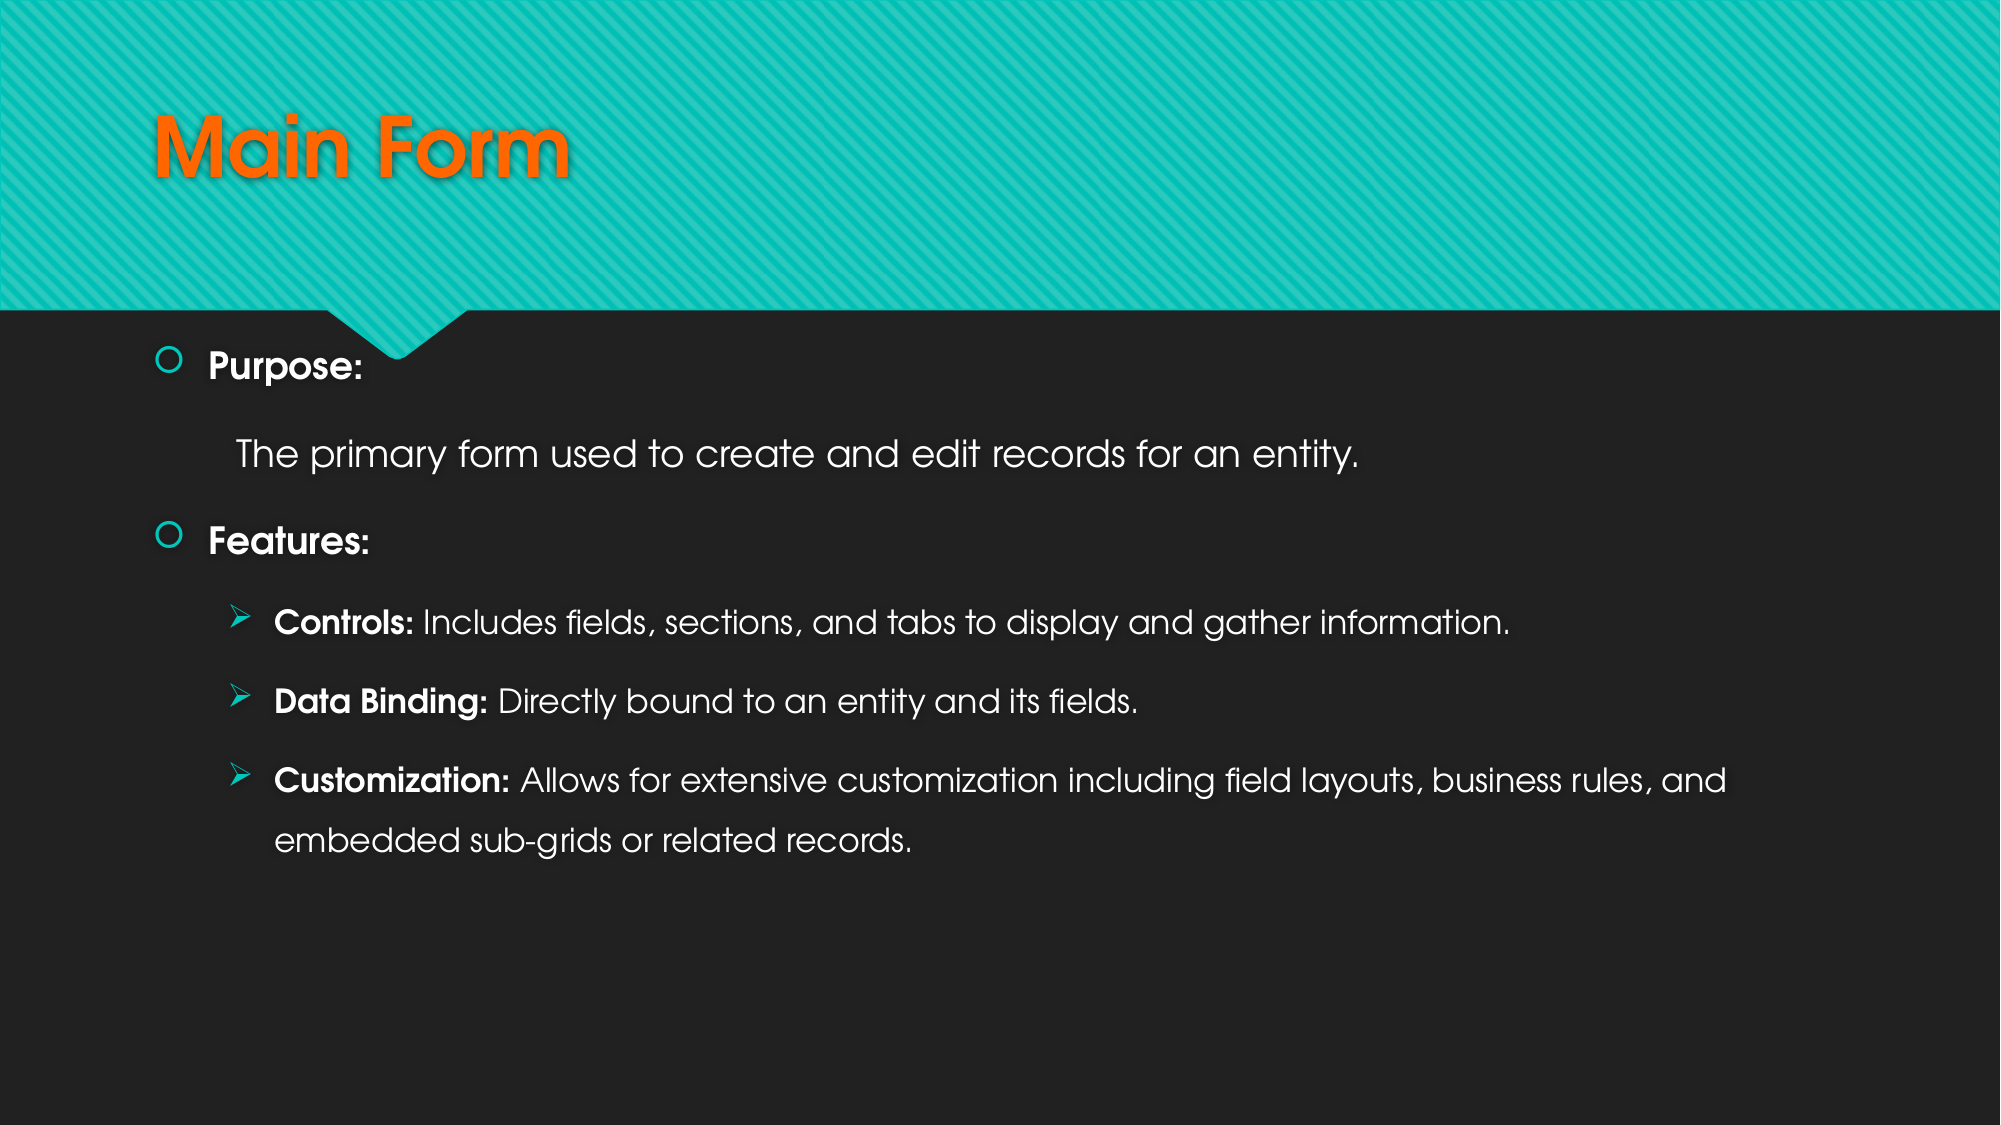

# Main Form
Purpose:
        The primary form used to create and edit records for an entity.
Features:
Controls: Includes fields, sections, and tabs to display and gather information.
Data Binding: Directly bound to an entity and its fields.
Customization: Allows for extensive customization including field layouts, business rules, and embedded sub-grids or related records.